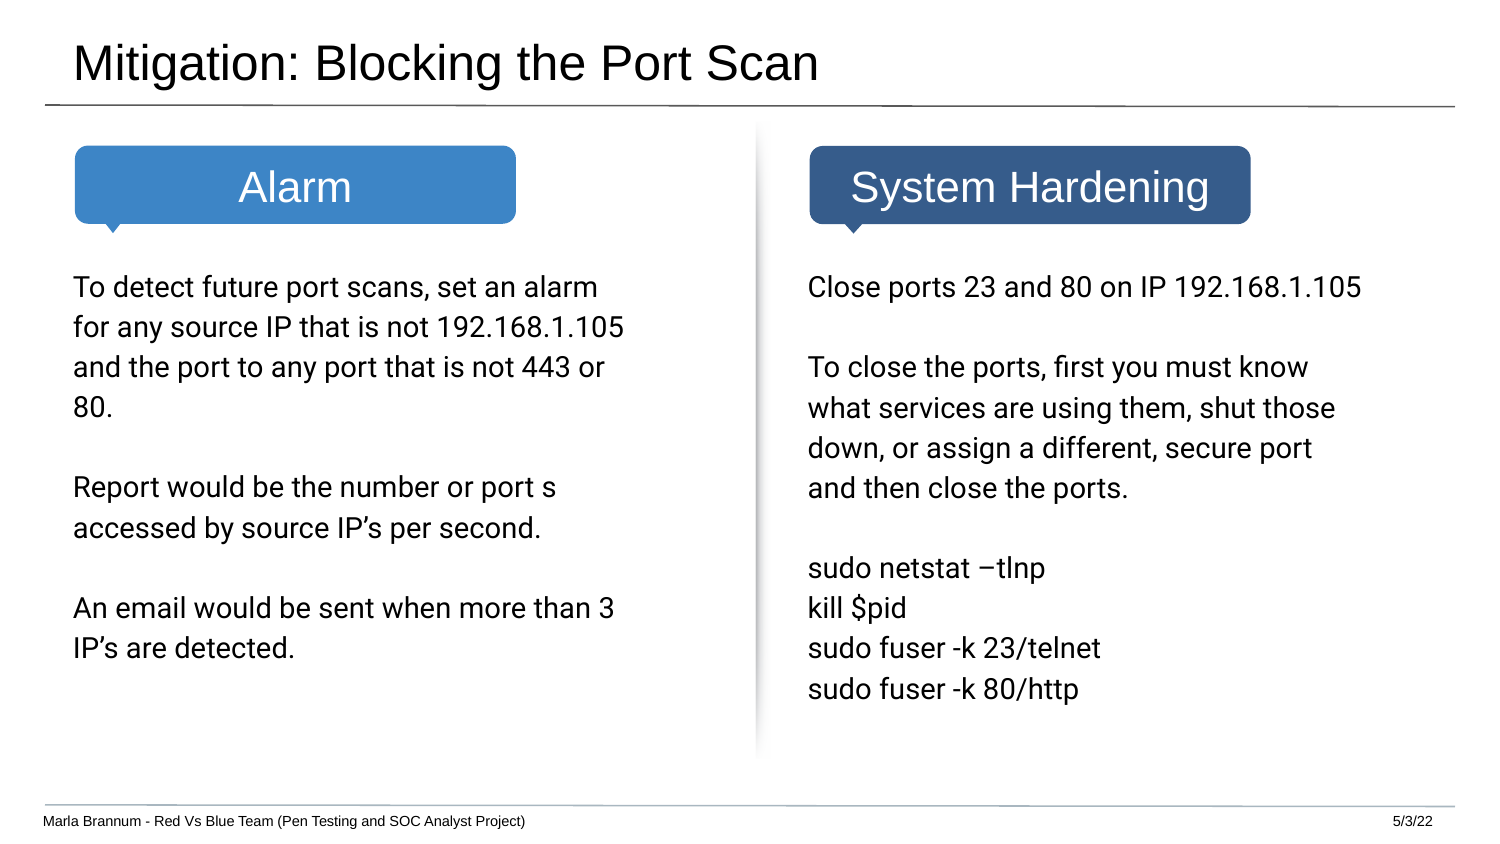

# Mitigation: Blocking the Port Scan
To detect future port scans, set an alarm for any source IP that is not 192.168.1.105 and the port to any port that is not 443 or 80.

Report would be the number or port s accessed by source IP’s per second.

An email would be sent when more than 3 IP’s are detected.
Close ports 23 and 80 on IP 192.168.1.105

To close the ports, first you must know what services are using them, shut those down, or assign a different, secure port and then close the ports.

sudo netstat –tlnp
kill $pid
sudo fuser -k 23/telnet
sudo fuser -k 80/http
Marla Brannum - Red Vs Blue Team (Pen Testing and SOC Analyst Project)						5/3/22